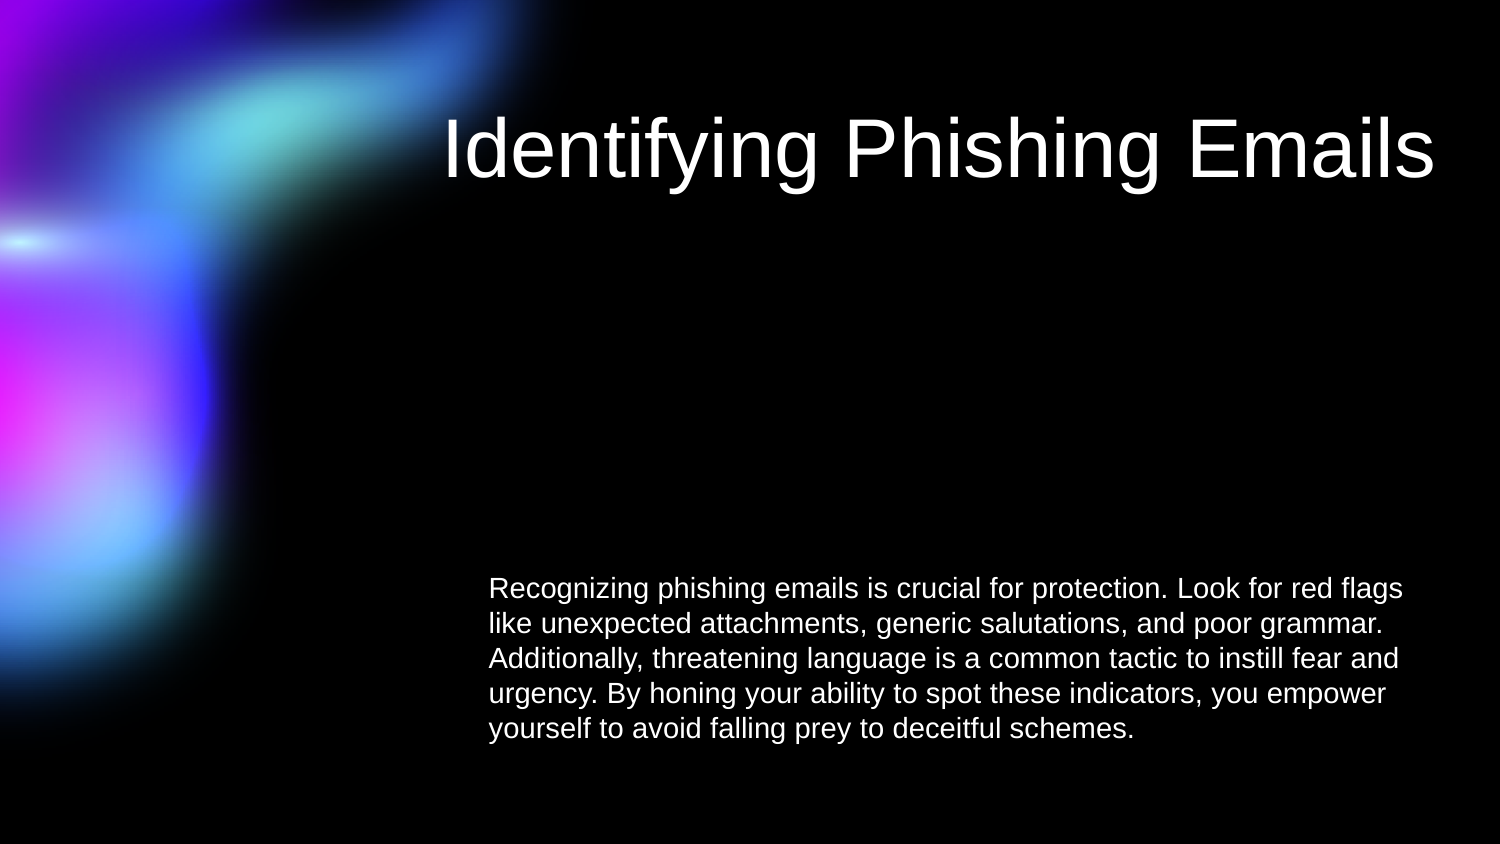

# Identifying Phishing Emails
Recognizing phishing emails is crucial for protection. Look for red flags like unexpected attachments, generic salutations, and poor grammar. Additionally, threatening language is a common tactic to instill fear and urgency. By honing your ability to spot these indicators, you empower yourself to avoid falling prey to deceitful schemes.